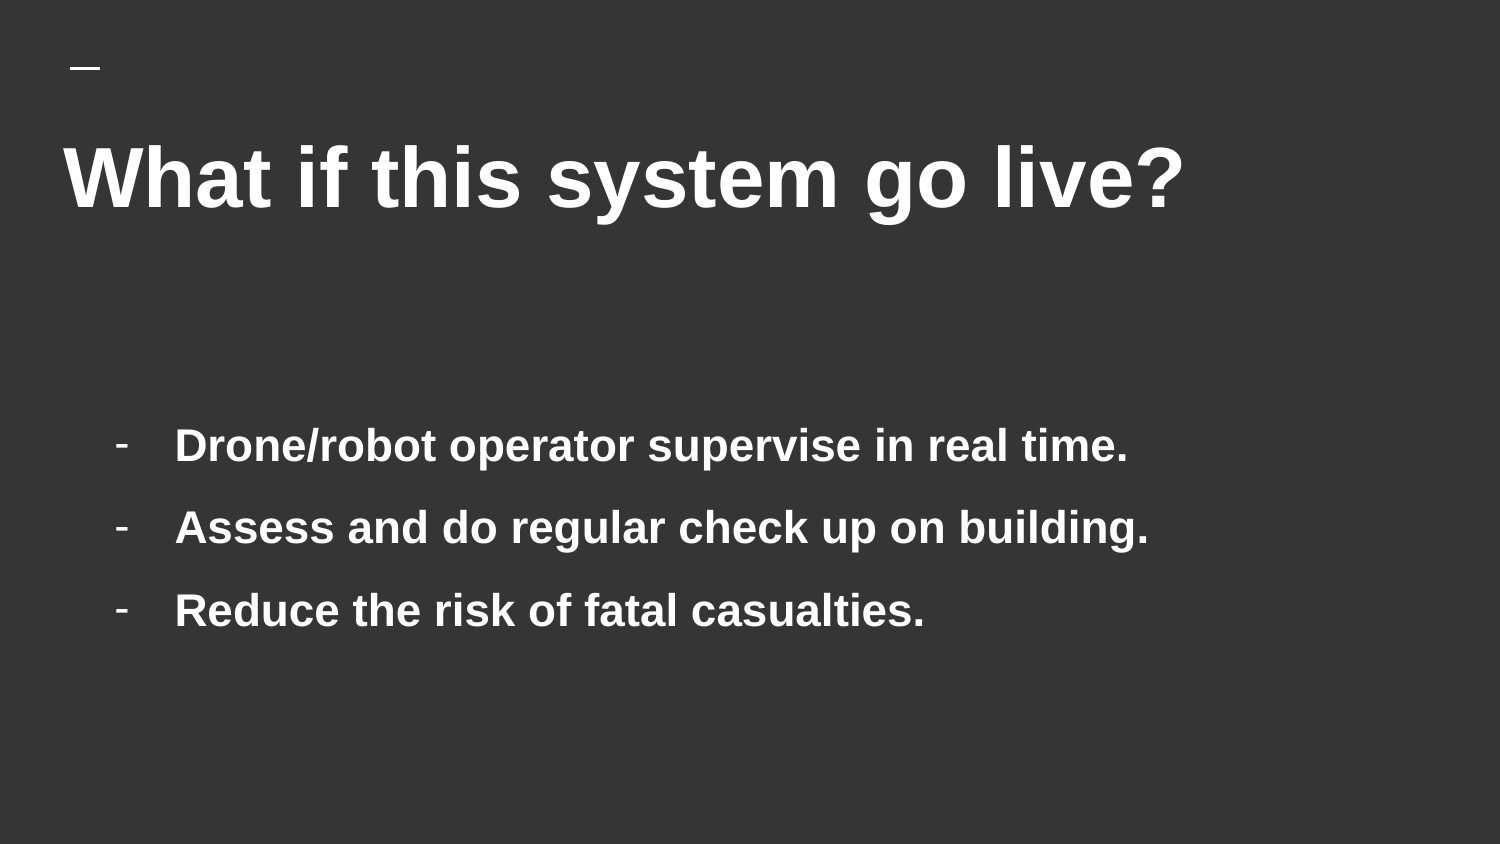

# What if this system go live?

Drone/robot operator supervise in real time.
Assess and do regular check up on building.
Reduce the risk of fatal casualties.